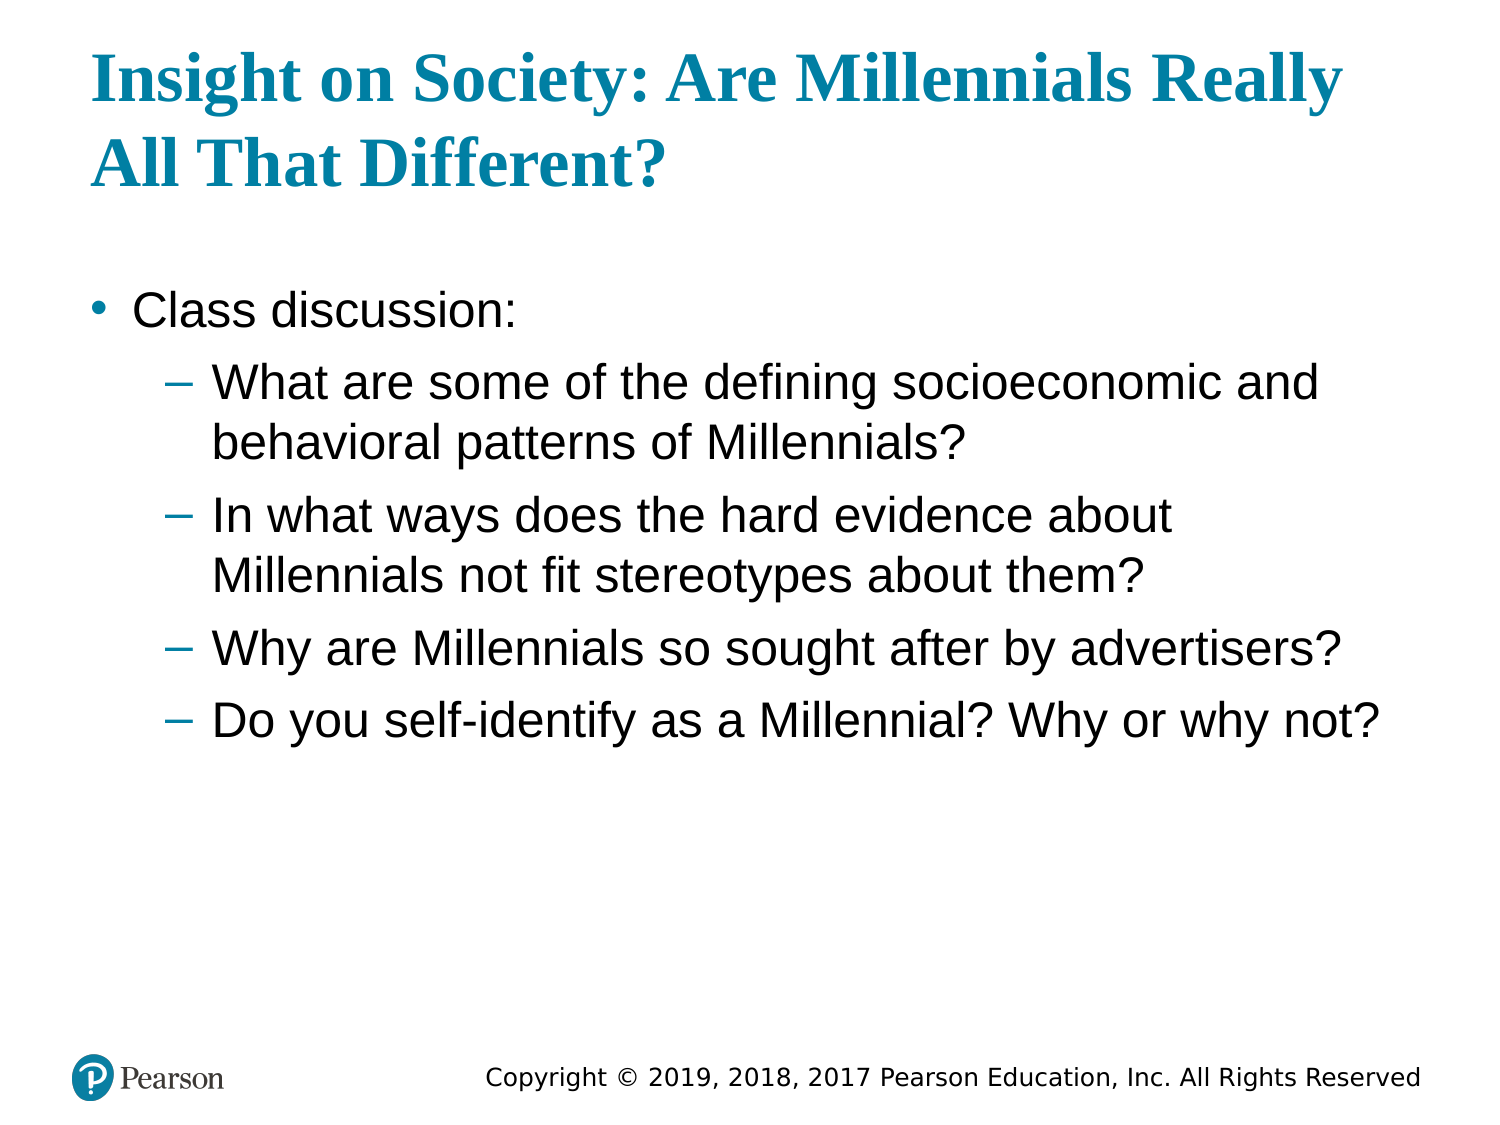

# Insight on Society: Are Millennials Really All That Different?
Class discussion:
What are some of the defining socioeconomic and behavioral patterns of Millennials?
In what ways does the hard evidence about Millennials not fit stereotypes about them?
Why are Millennials so sought after by advertisers?
Do you self-identify as a Millennial? Why or why not?